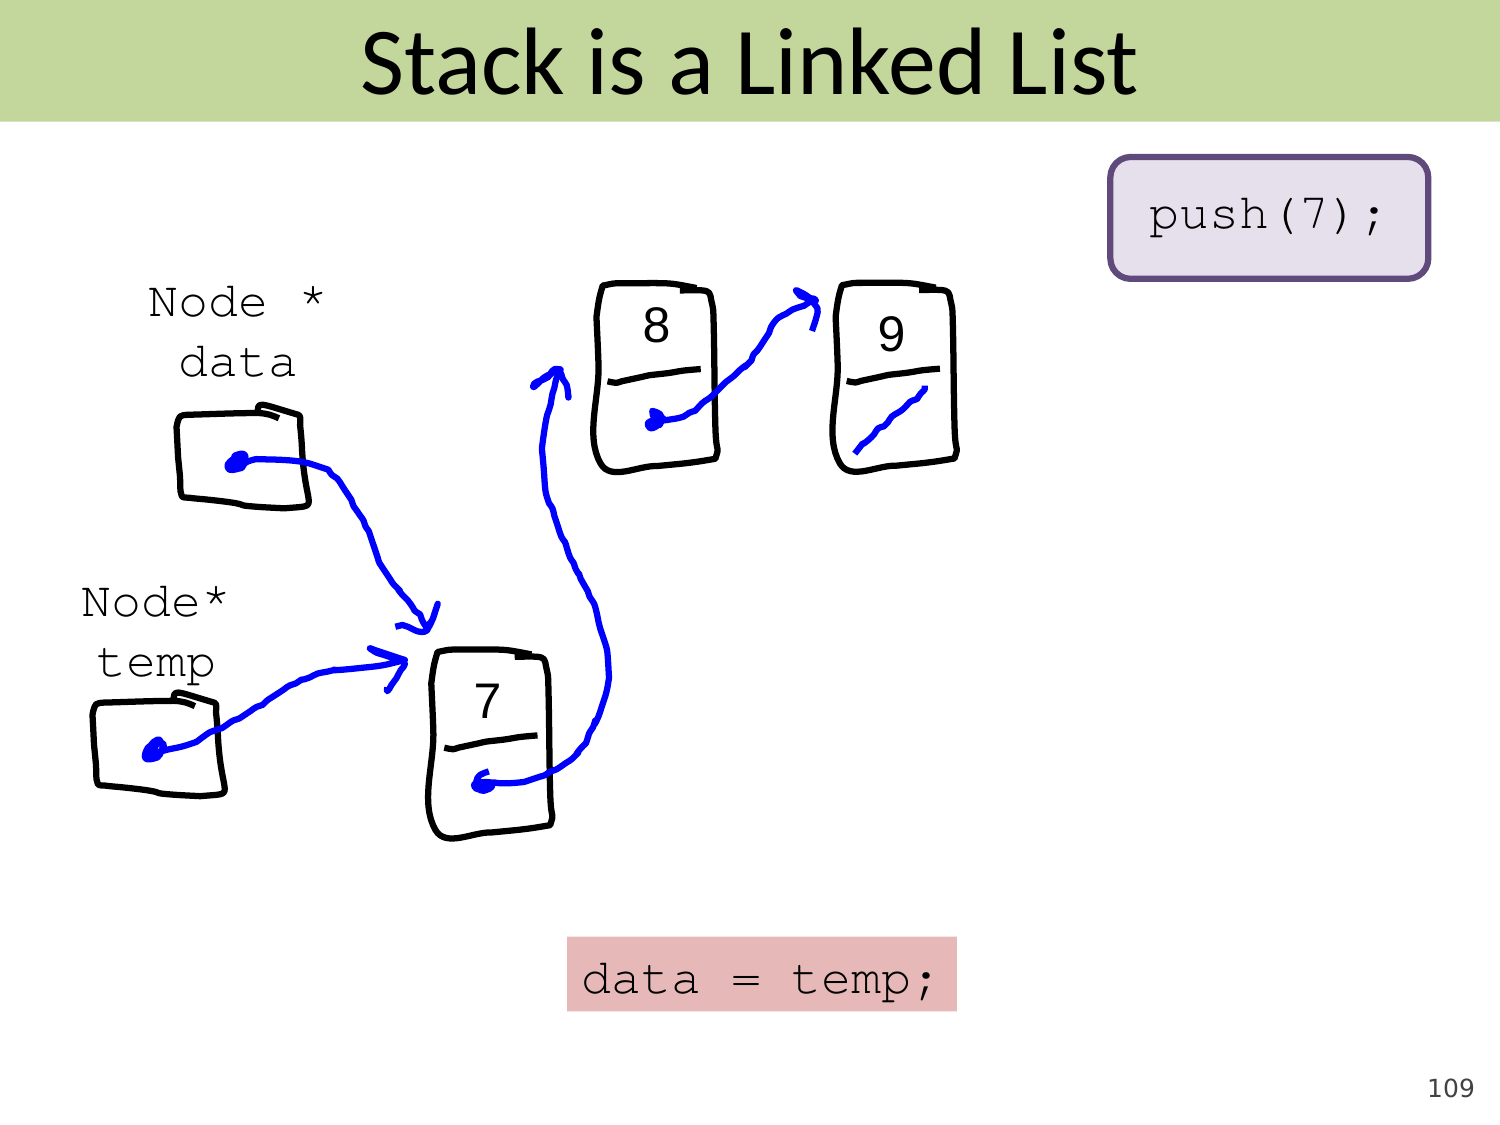

# Stack is a Linked List

push(7);
Node *
data

8

9

Node*
temp

7

data = temp;